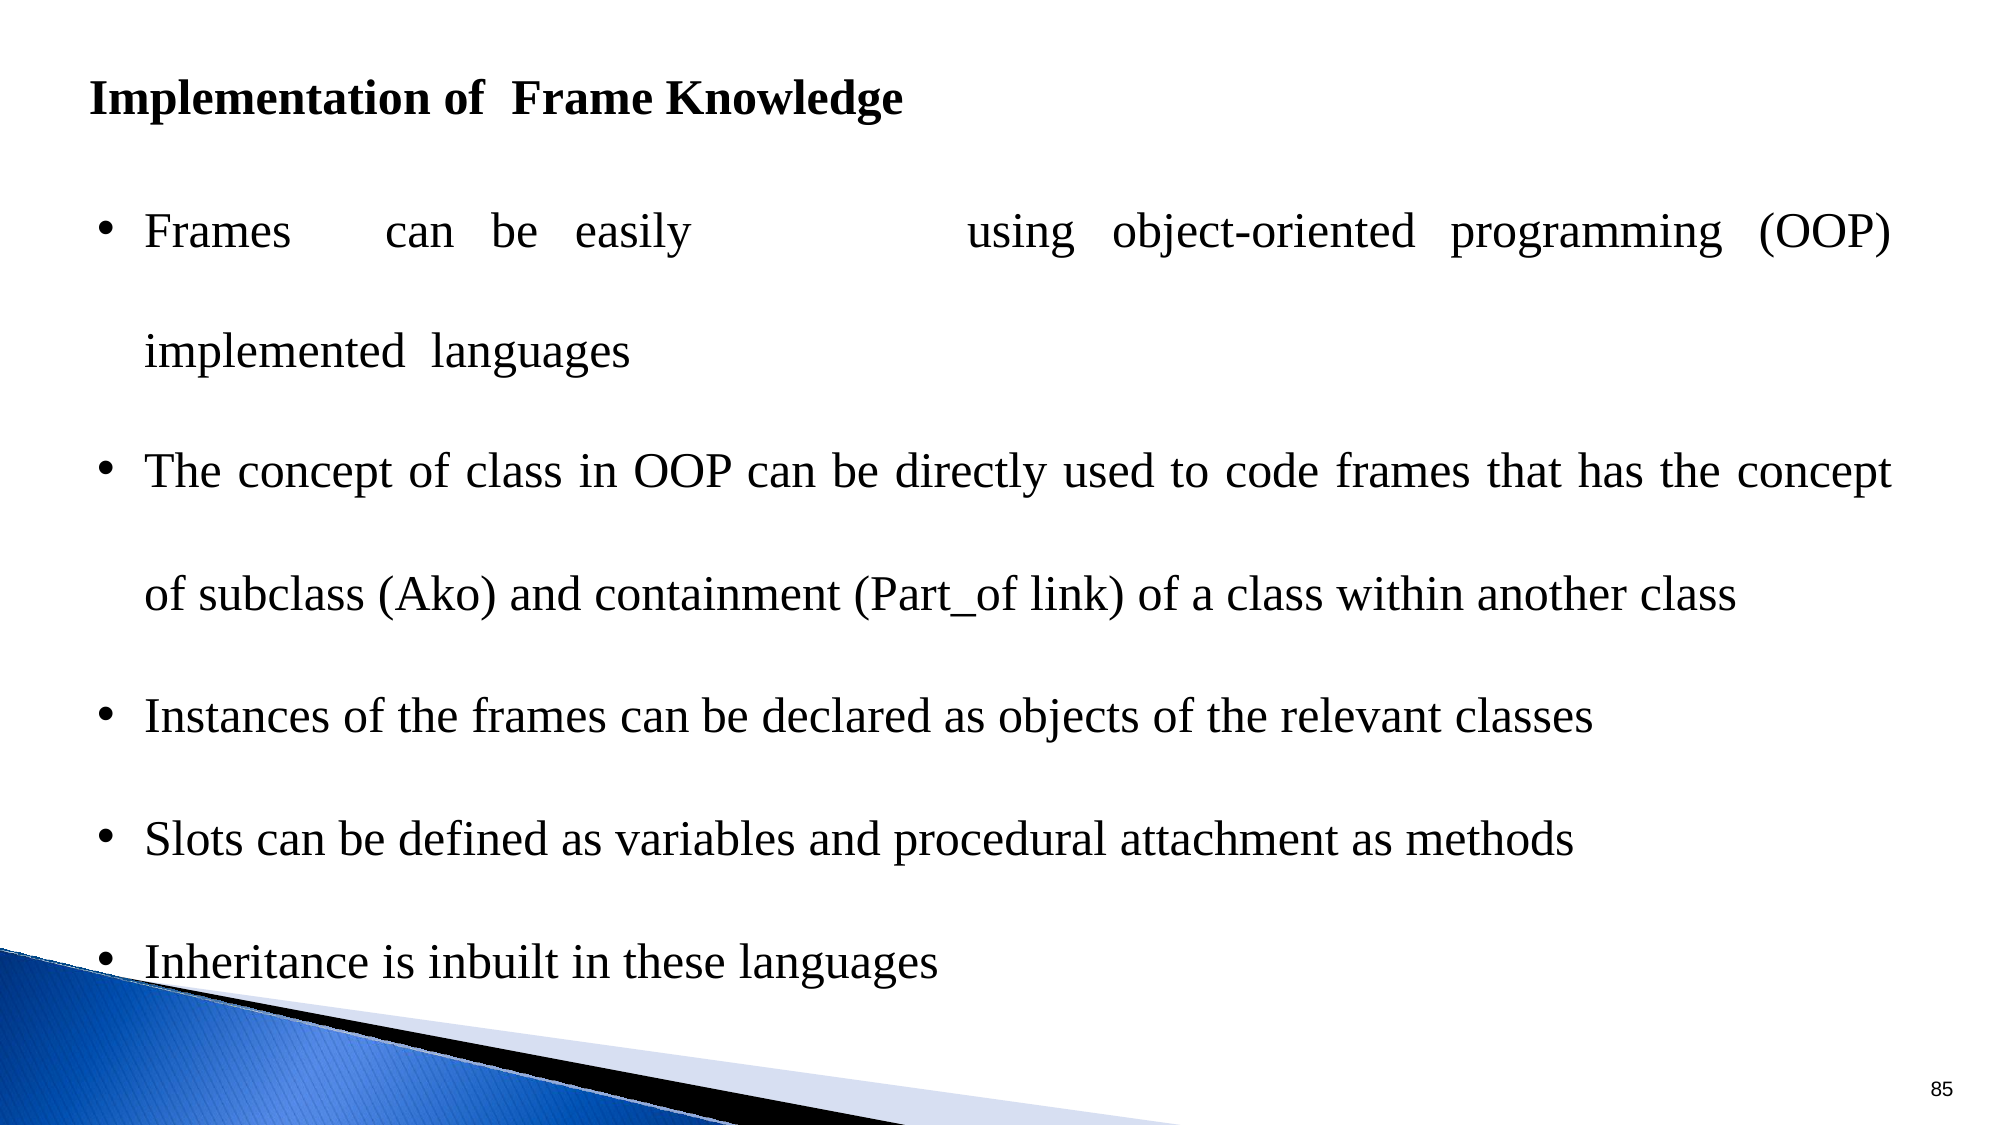

Implementation of	Frame Knowledge
Frames	can	be	easily	implemented  languages
using
object-oriented
programming
(OOP)
The concept of class in OOP can be directly used to code frames that has the concept

of subclass (Ako) and containment (Part_of link) of a class within another class

Instances of the frames can be declared as objects of the relevant classes

Slots can be defined as variables and procedural attachment as methods

Inheritance is inbuilt in these languages
85